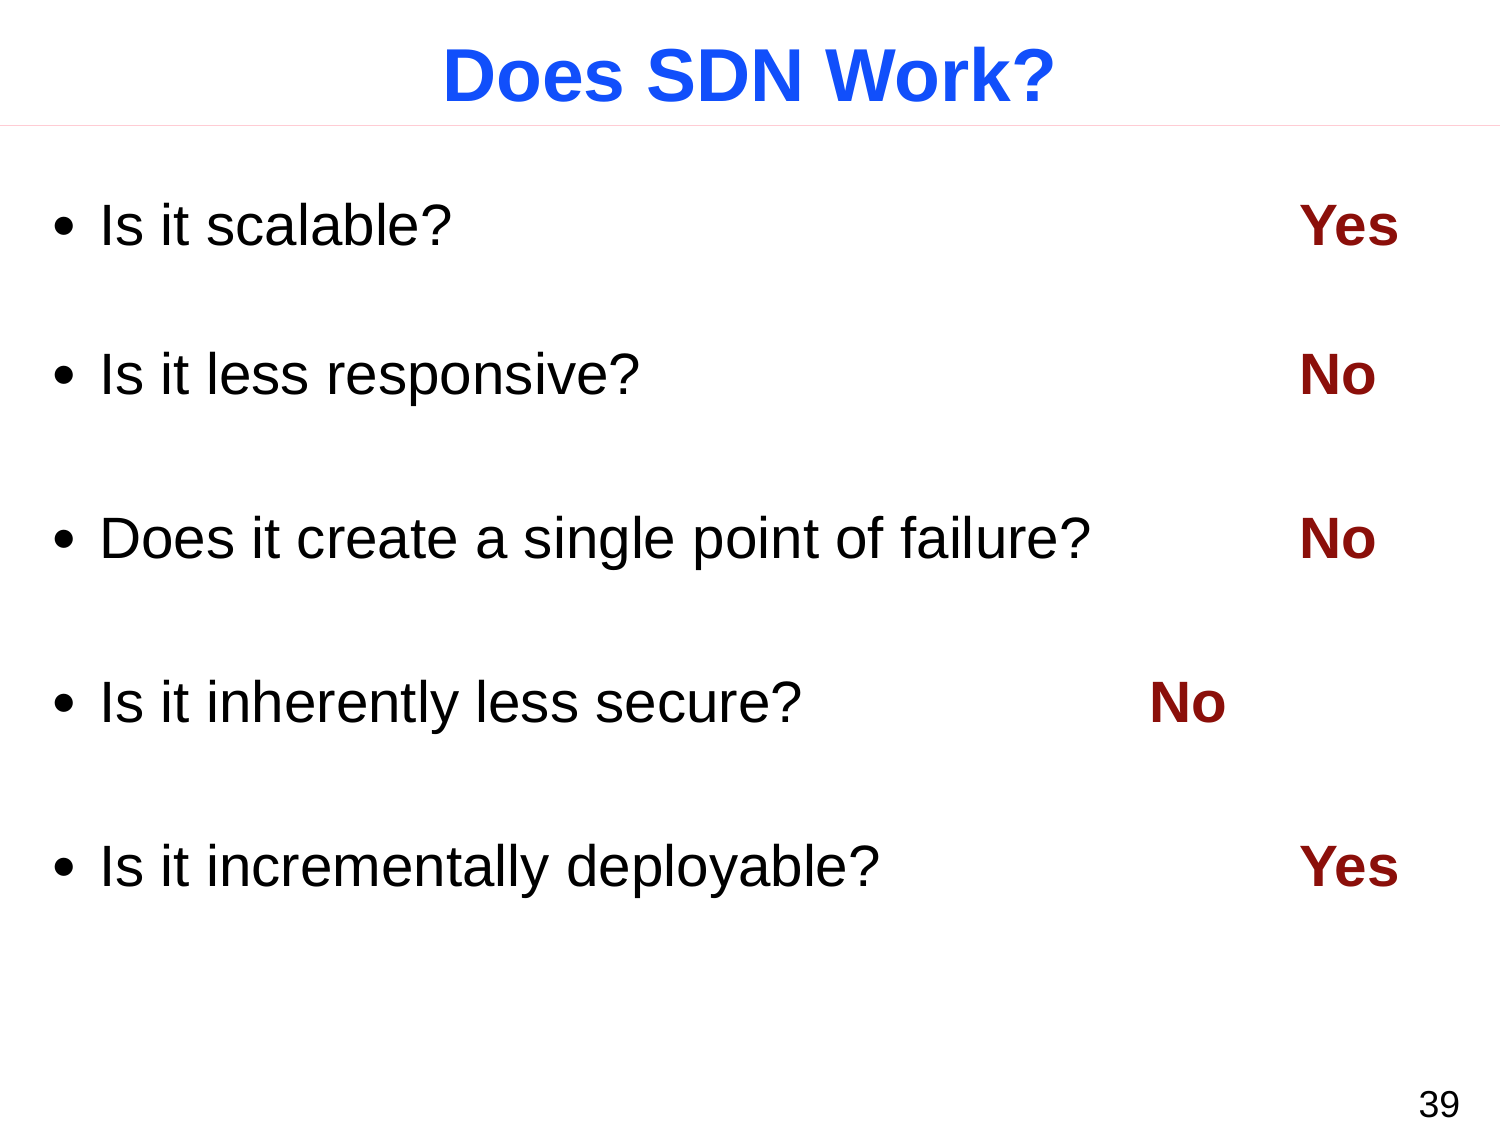

# Does SDN Work?
Is it scalable?						Yes

Is it less responsive?					No

Does it create a single point of failure?		No

Is it inherently less secure?			No

Is it incrementally deployable?			Yes